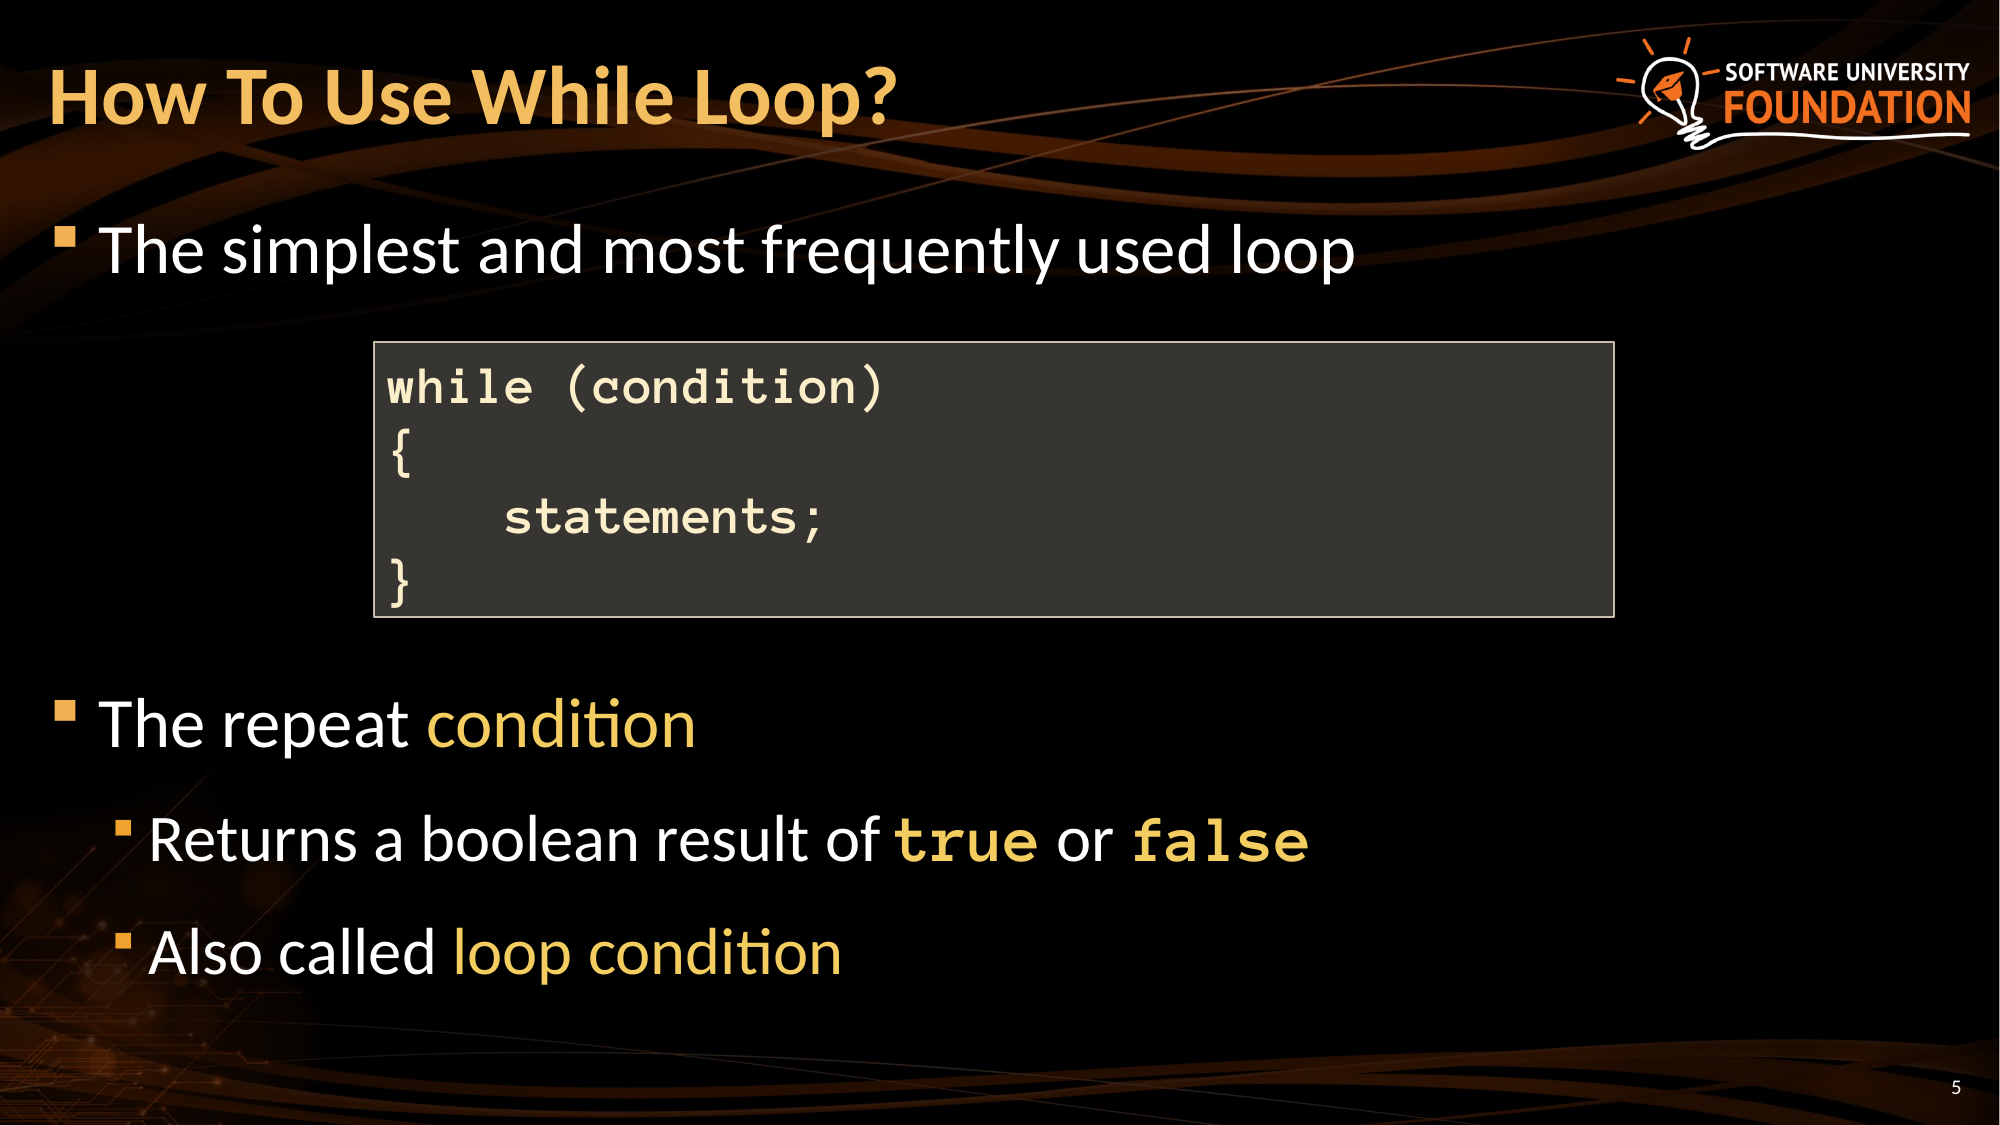

# How To Use While Loop?
The simplest and most frequently used loop

The repeat condition
Returns a boolean result of true or false
Also called loop condition
while (condition)
{
    statements;
}
5